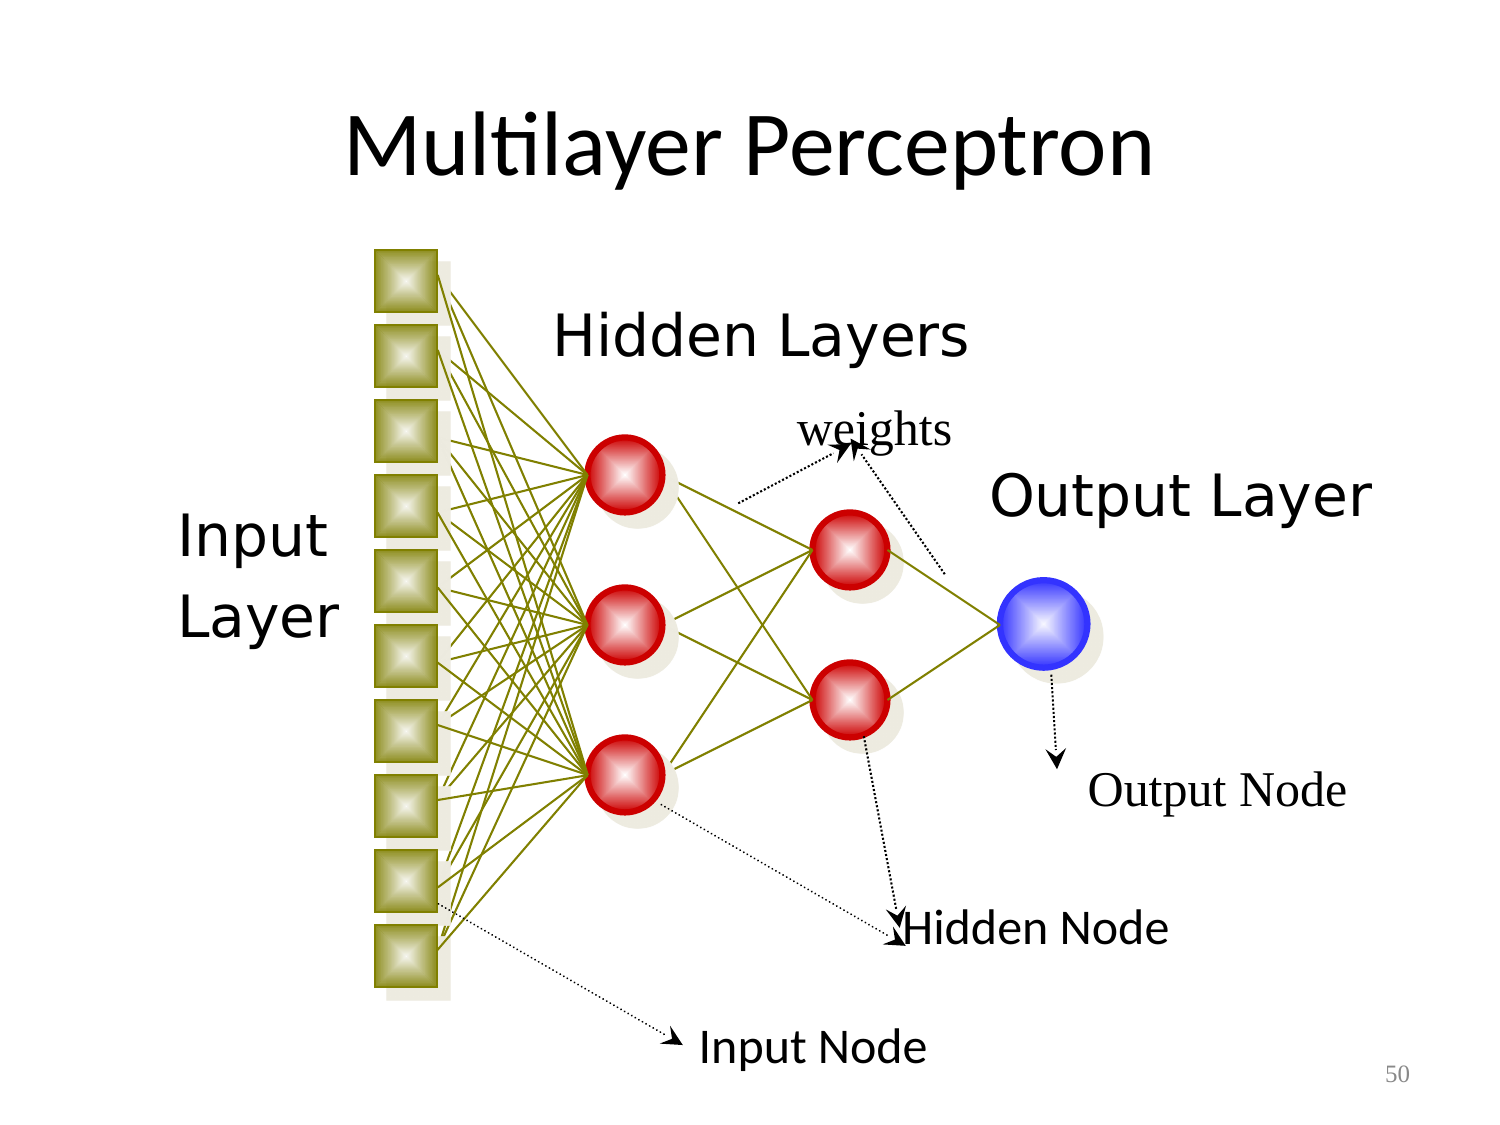

# Multilayer Perceptron

Hidden Layers

weights

Output Layer

Input
Layer

Output Node

Hidden Node

Input Node
50